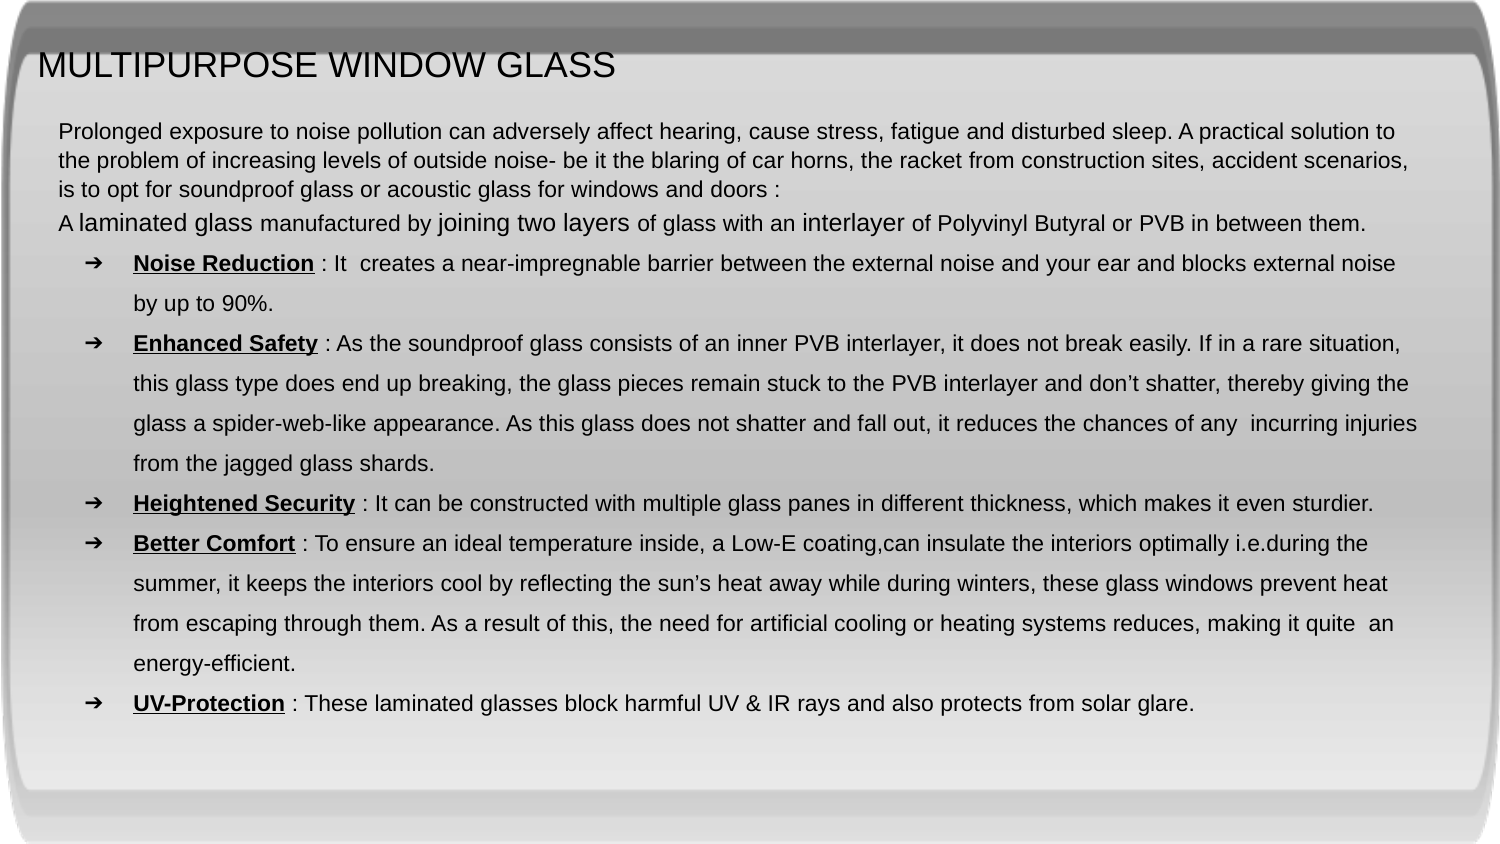

# MULTIPURPOSE WINDOW GLASS
Prolonged exposure to noise pollution can adversely affect hearing, cause stress, fatigue and disturbed sleep. A practical solution to the problem of increasing levels of outside noise- be it the blaring of car horns, the racket from construction sites, accident scenarios, is to opt for soundproof glass or acoustic glass for windows and doors :
A laminated glass manufactured by joining two layers of glass with an interlayer of Polyvinyl Butyral or PVB in between them.
Noise Reduction : It  creates a near-impregnable barrier between the external noise and your ear and blocks external noise by up to 90%.
Enhanced Safety : As the soundproof glass consists of an inner PVB interlayer, it does not break easily. If in a rare situation, this glass type does end up breaking, the glass pieces remain stuck to the PVB interlayer and don’t shatter, thereby giving the glass a spider-web-like appearance. As this glass does not shatter and fall out, it reduces the chances of any  incurring injuries from the jagged glass shards.
Heightened Security : It can be constructed with multiple glass panes in different thickness, which makes it even sturdier.
Better Comfort : To ensure an ideal temperature inside, a Low-E coating,can insulate the interiors optimally i.e.during the summer, it keeps the interiors cool by reflecting the sun’s heat away while during winters, these glass windows prevent heat from escaping through them. As a result of this, the need for artificial cooling or heating systems reduces, making it quite  an energy-efficient.
UV-Protection : These laminated glasses block harmful UV & IR rays and also protects from solar glare.